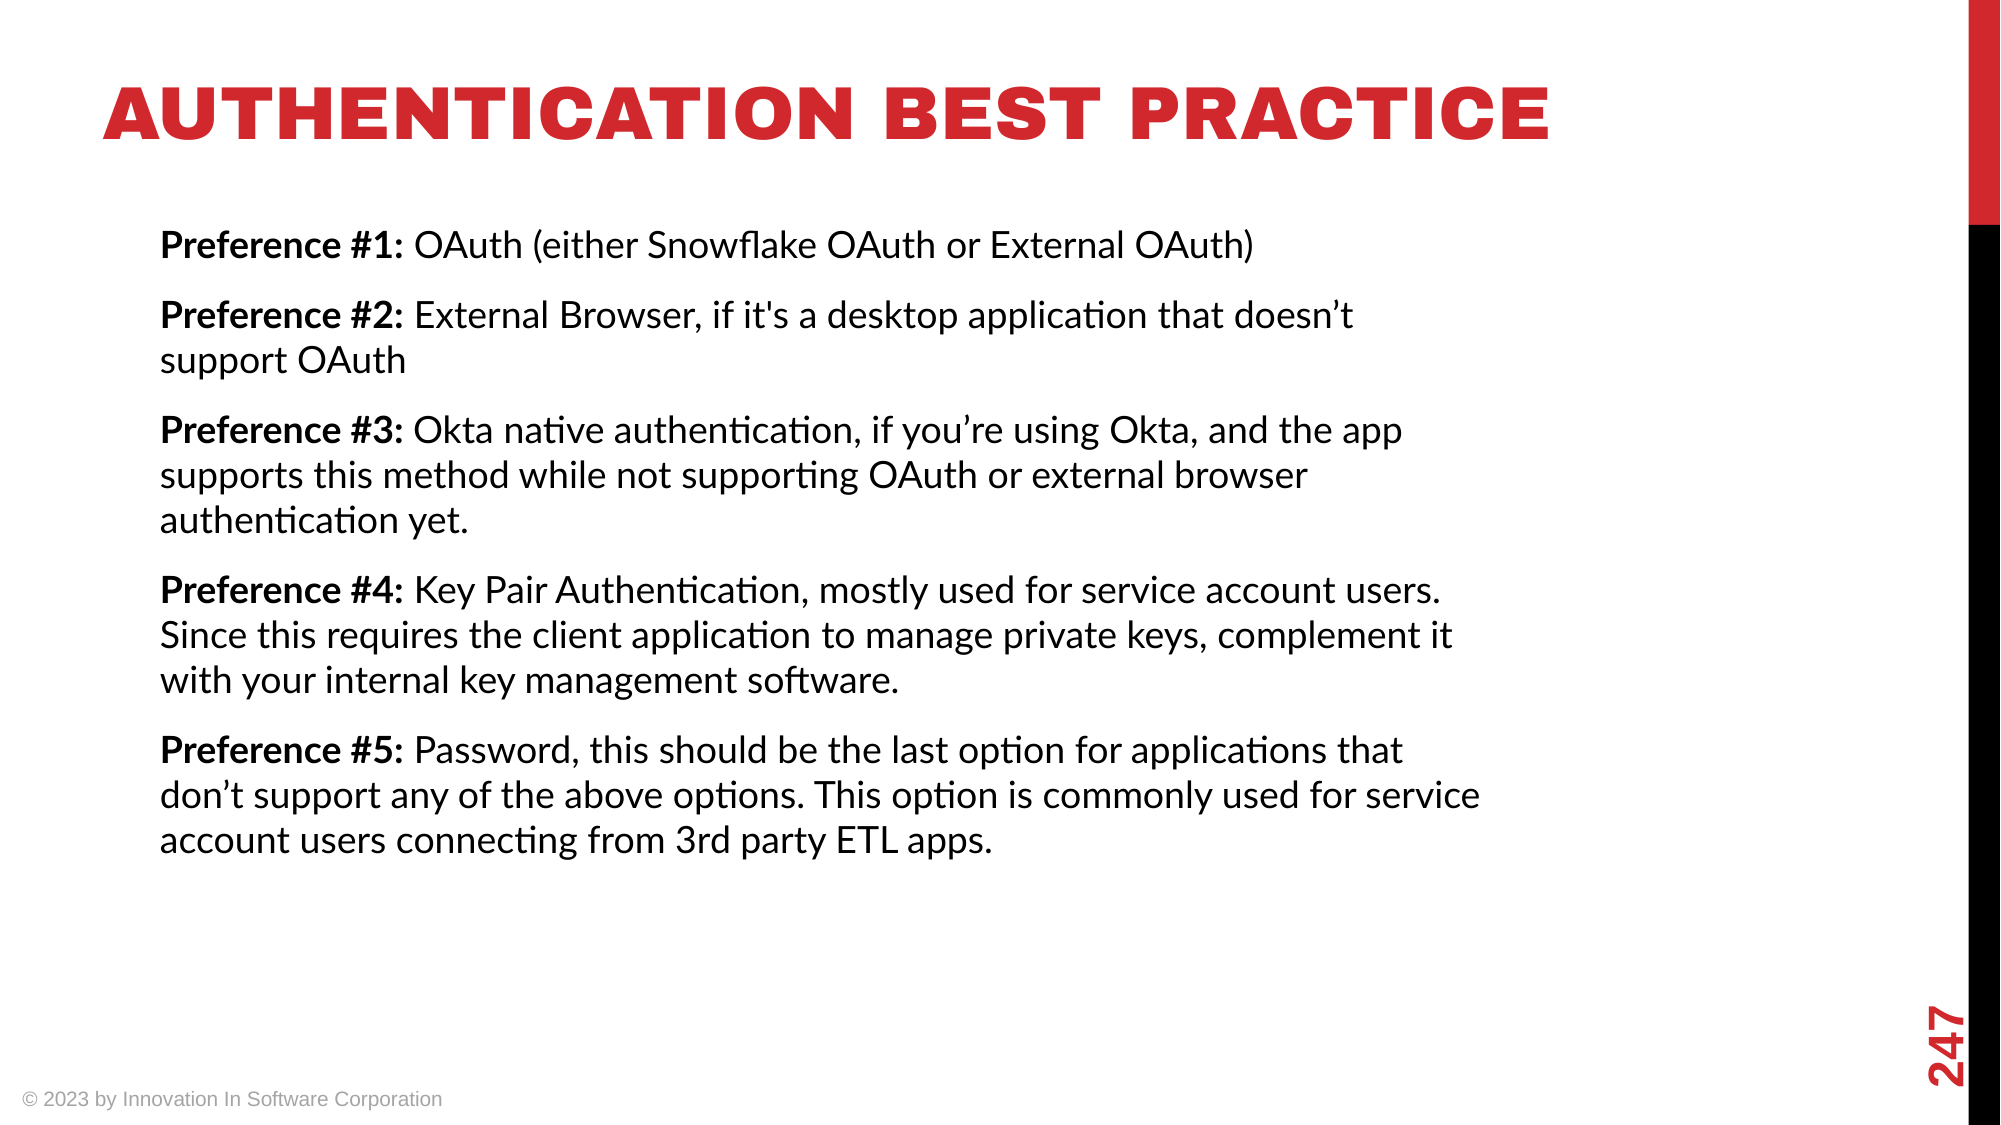

# AUTHENTICATION BEST PRACTICE
Preference #1: OAuth (either Snowflake OAuth or External OAuth)
Preference #2: External Browser, if it's a desktop application that doesn’t support OAuth
Preference #3: Okta native authentication, if you’re using Okta, and the app supports this method while not supporting OAuth or external browser authentication yet.
Preference #4: Key Pair Authentication, mostly used for service account users. Since this requires the client application to manage private keys, complement it with your internal key management software.
Preference #5: Password, this should be the last option for applications that don’t support any of the above options. This option is commonly used for service account users connecting from 3rd party ETL apps.
247
© 2023 by Innovation In Software Corporation